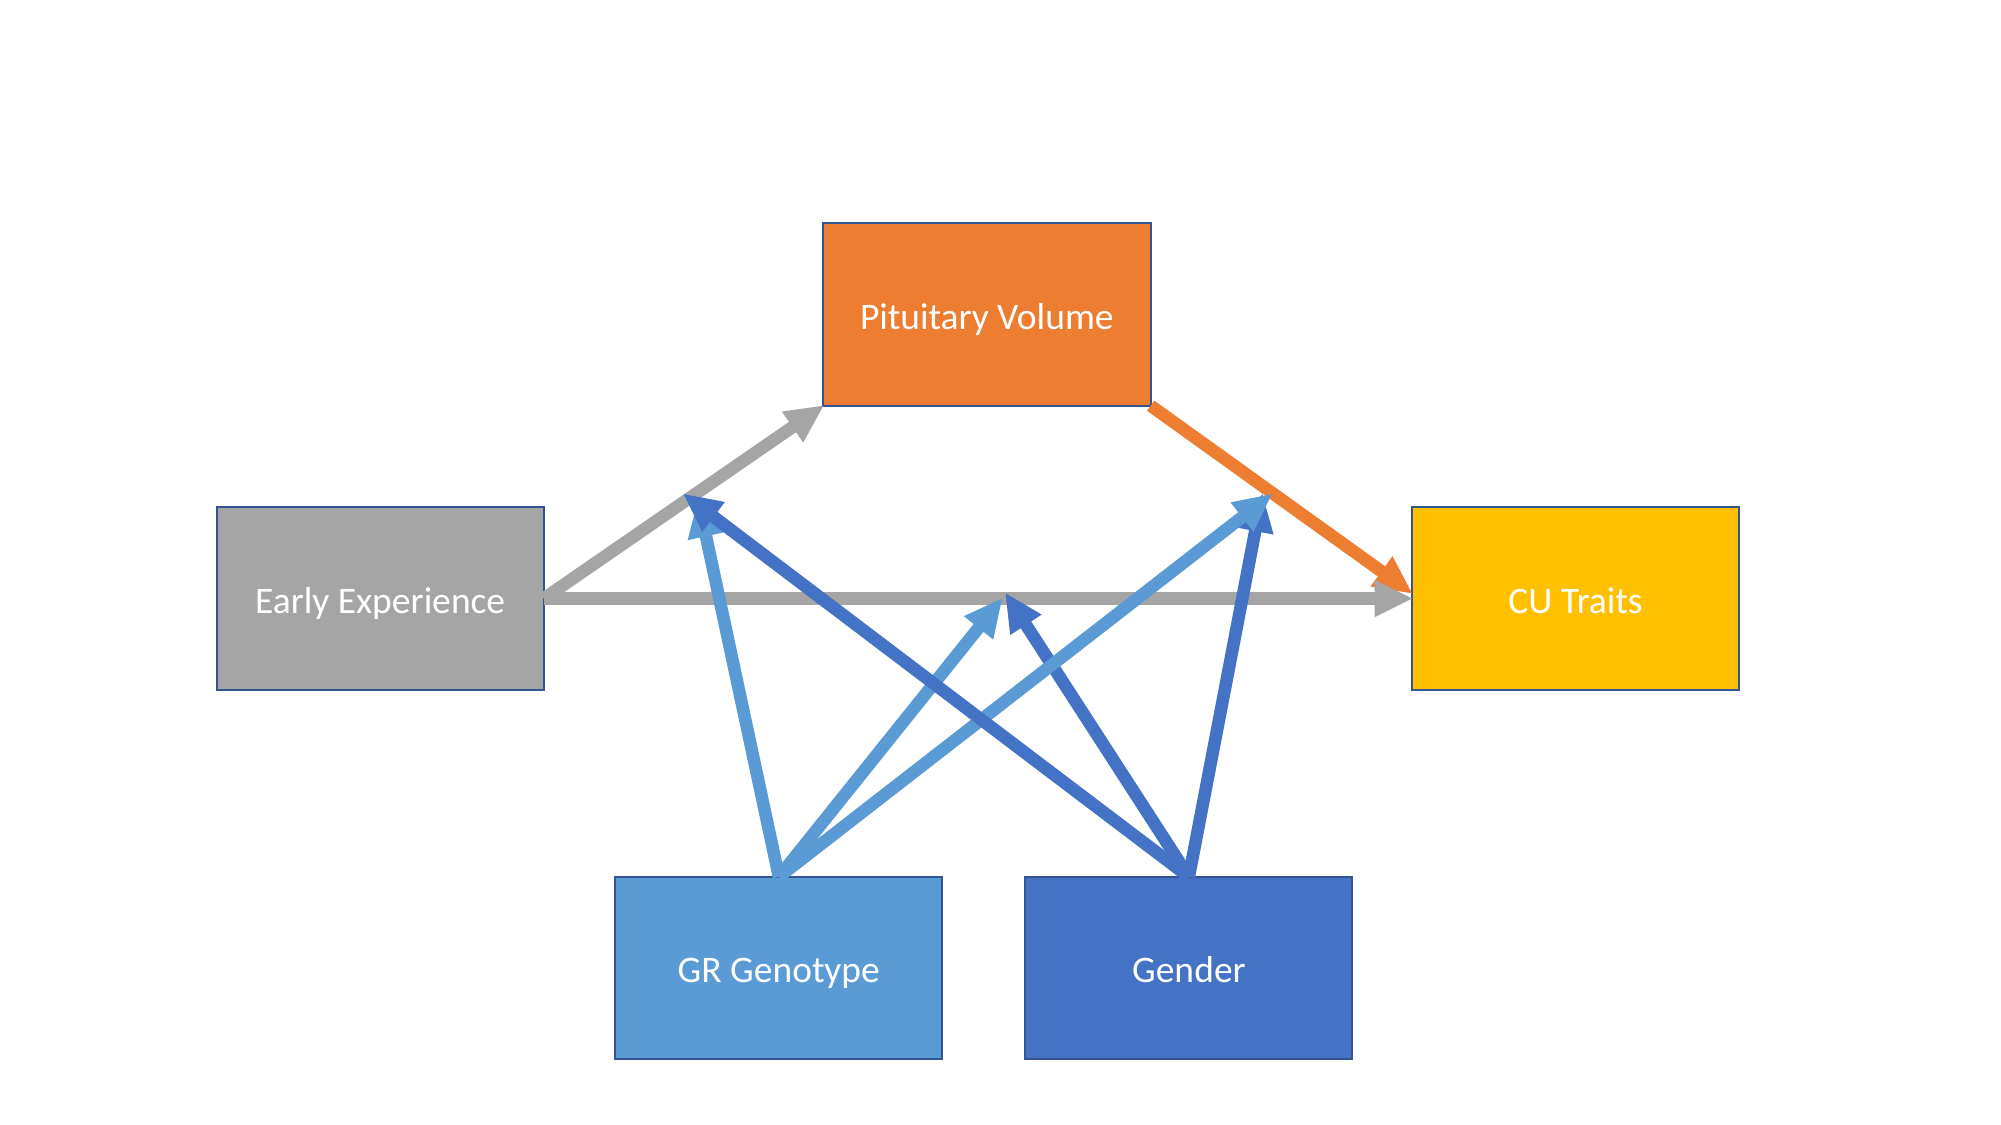

Pituitary Volume
Early Experience
CU Traits
GR Genotype
Gender